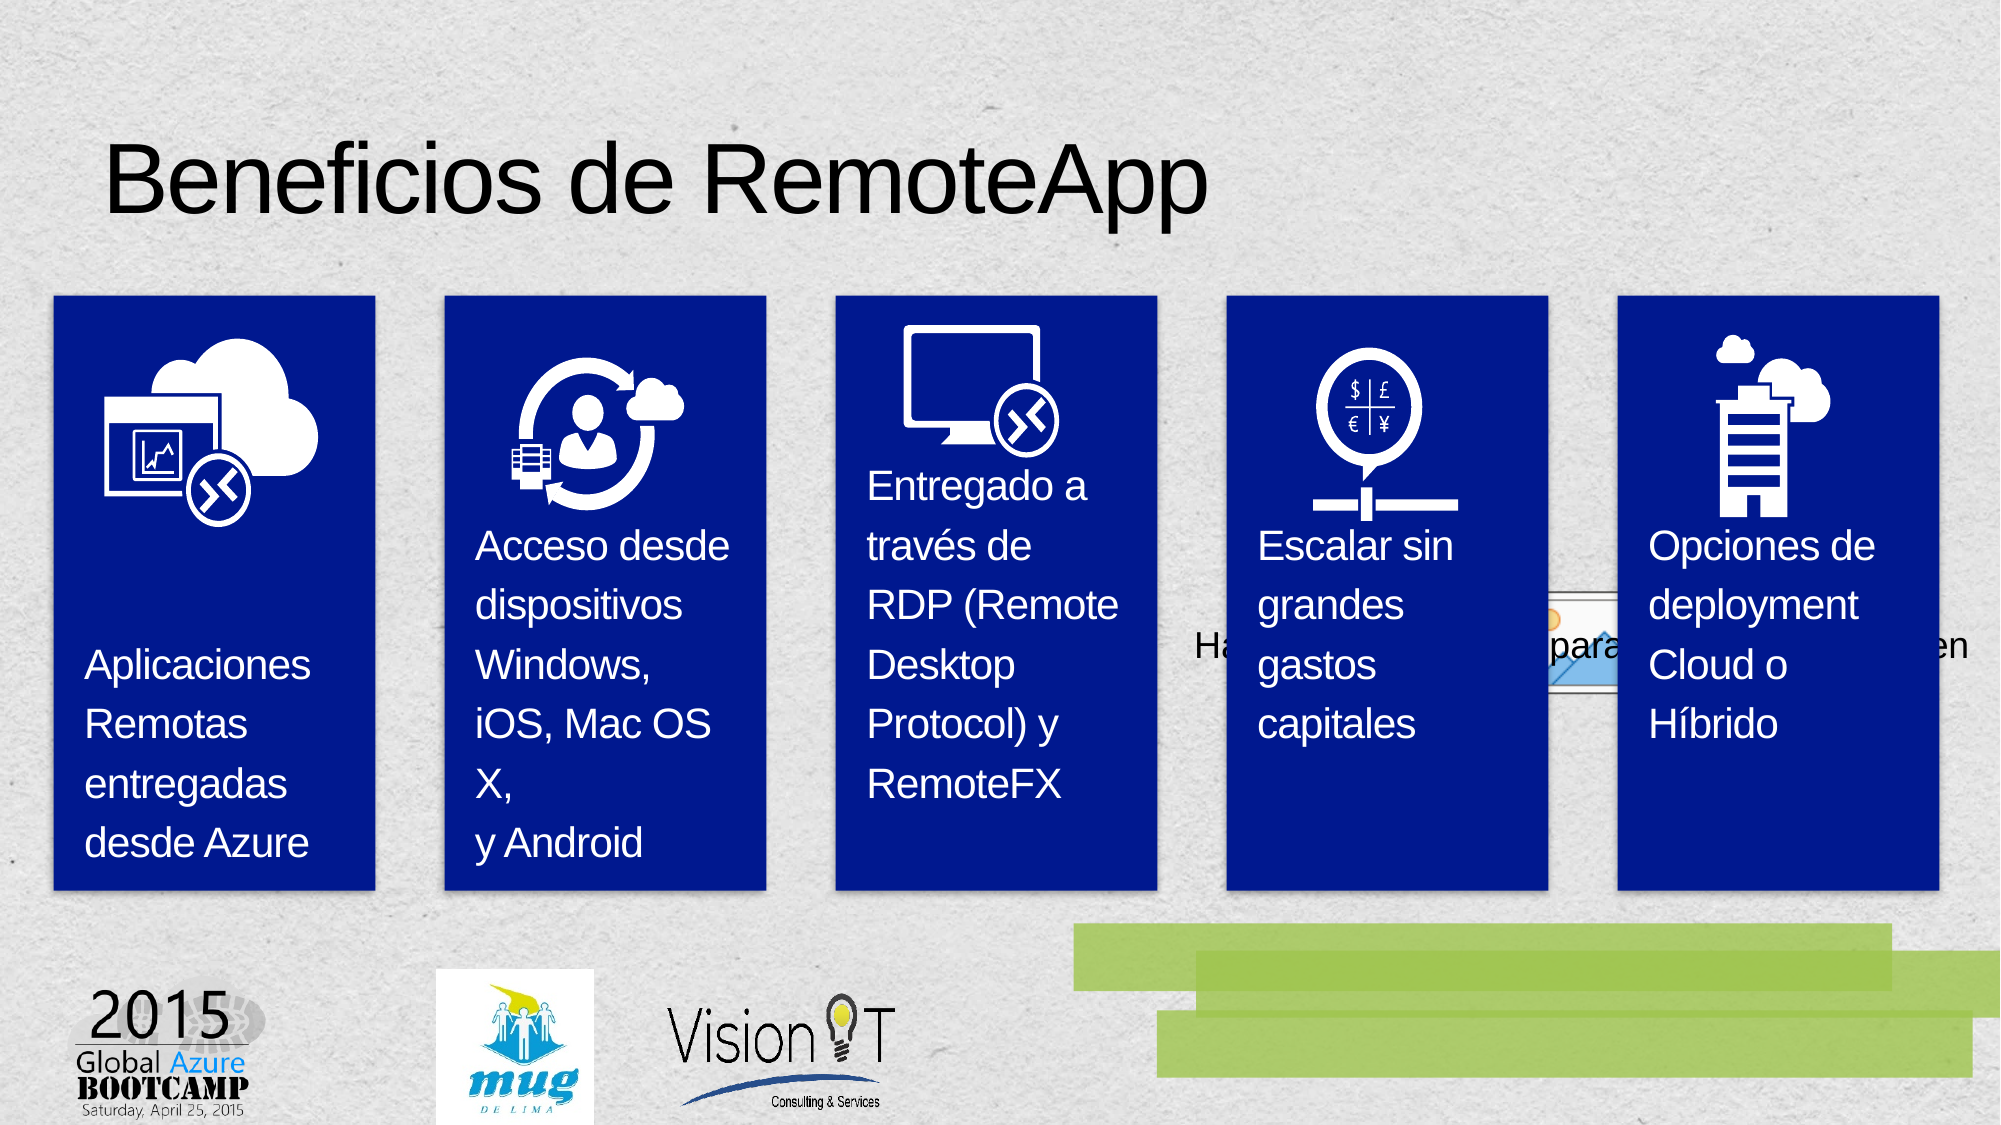

# Beneficios de RemoteApp
Aplicaciones Remotas entregadas desde Azure
Acceso desde dispositivos Windows, iOS, Mac OS X,
y Android

Entregado a través de RDP (Remote Desktop Protocol) y RemoteFX
Escalar sin grandes gastos capitales

Opciones de deployment Cloud o Híbrido